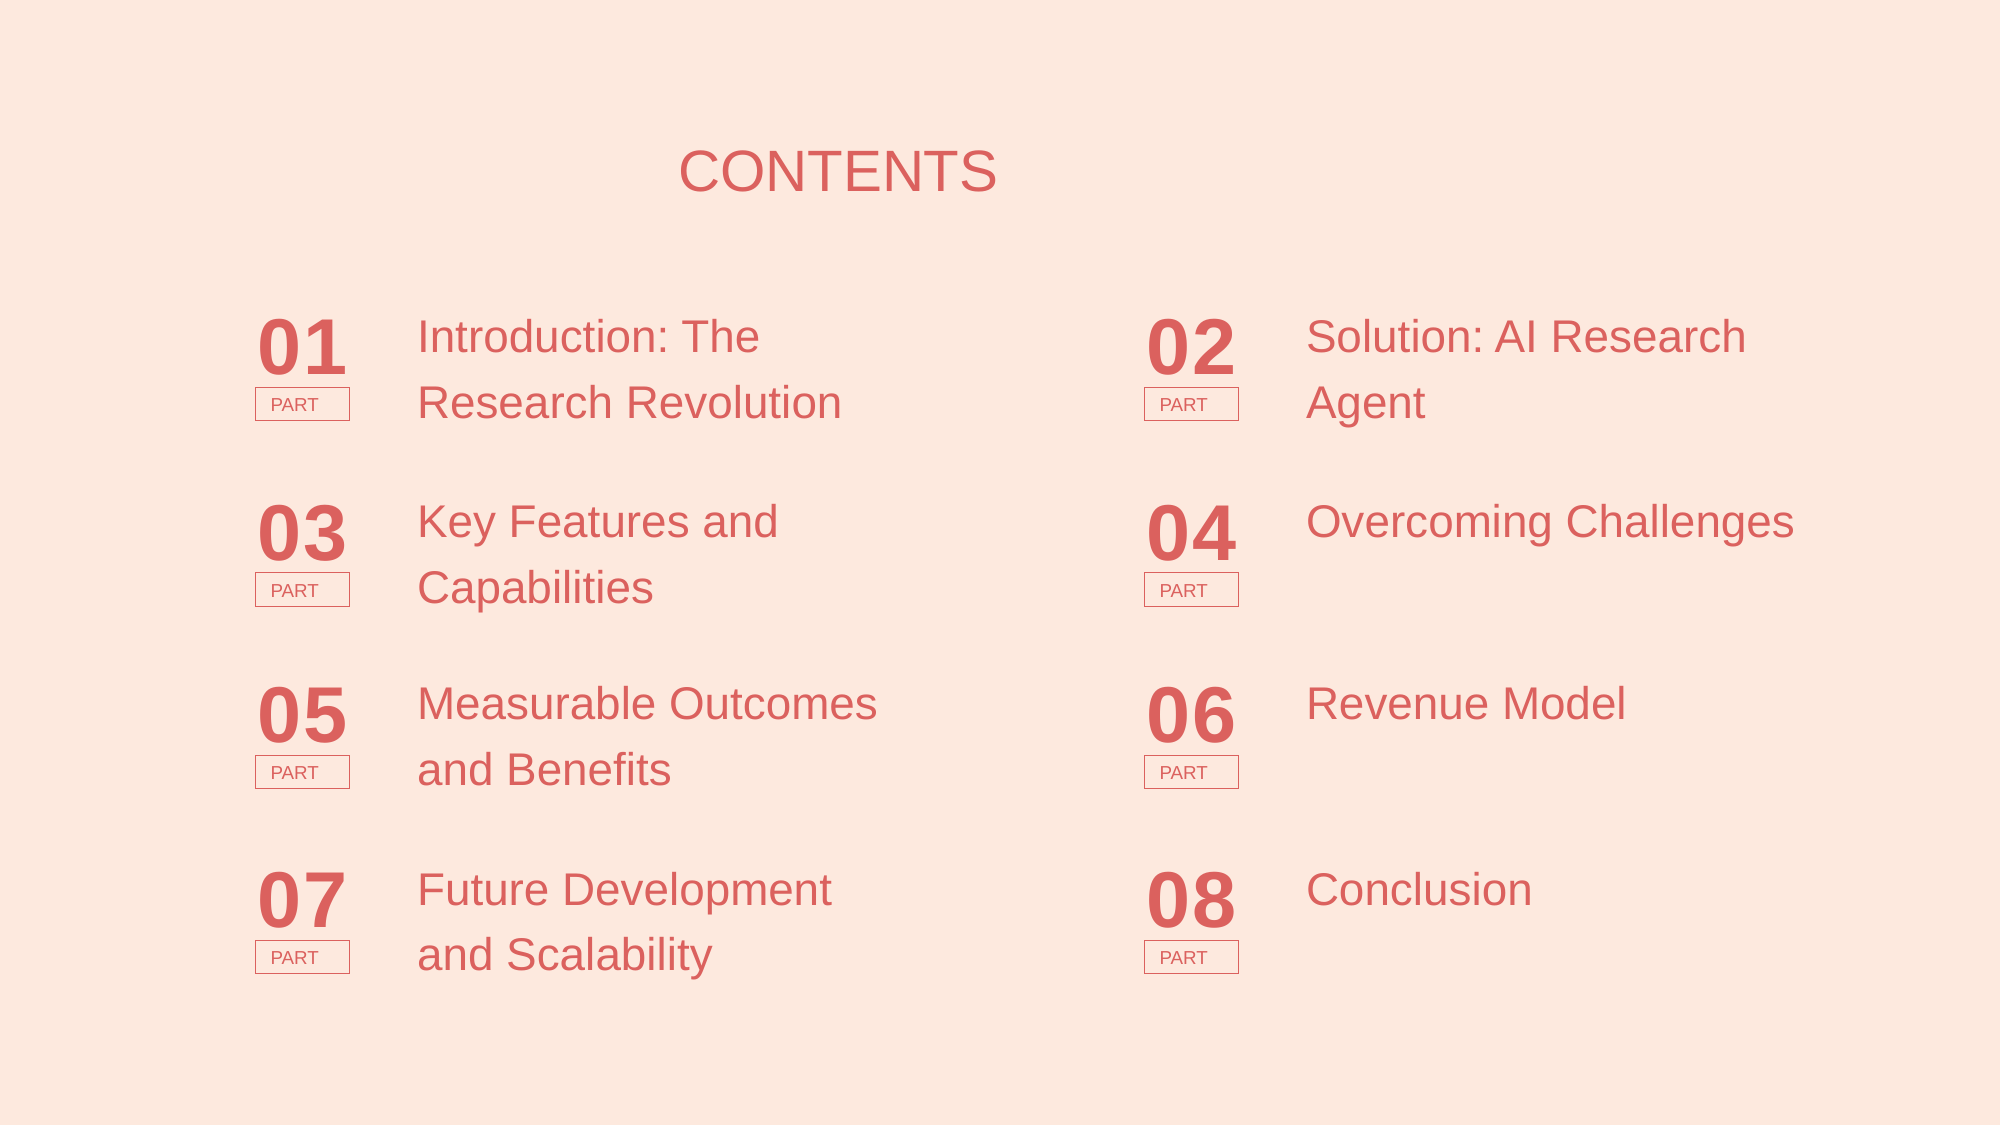

CONTENTS
01
Introduction: The Research Revolution
02
Solution: AI Research Agent
PART
PART
03
Key Features and Capabilities
04
Overcoming Challenges
PART
PART
05
Measurable Outcomes and Benefits
06
Revenue Model
PART
PART
07
Future Development and Scalability
08
Conclusion
PART
PART